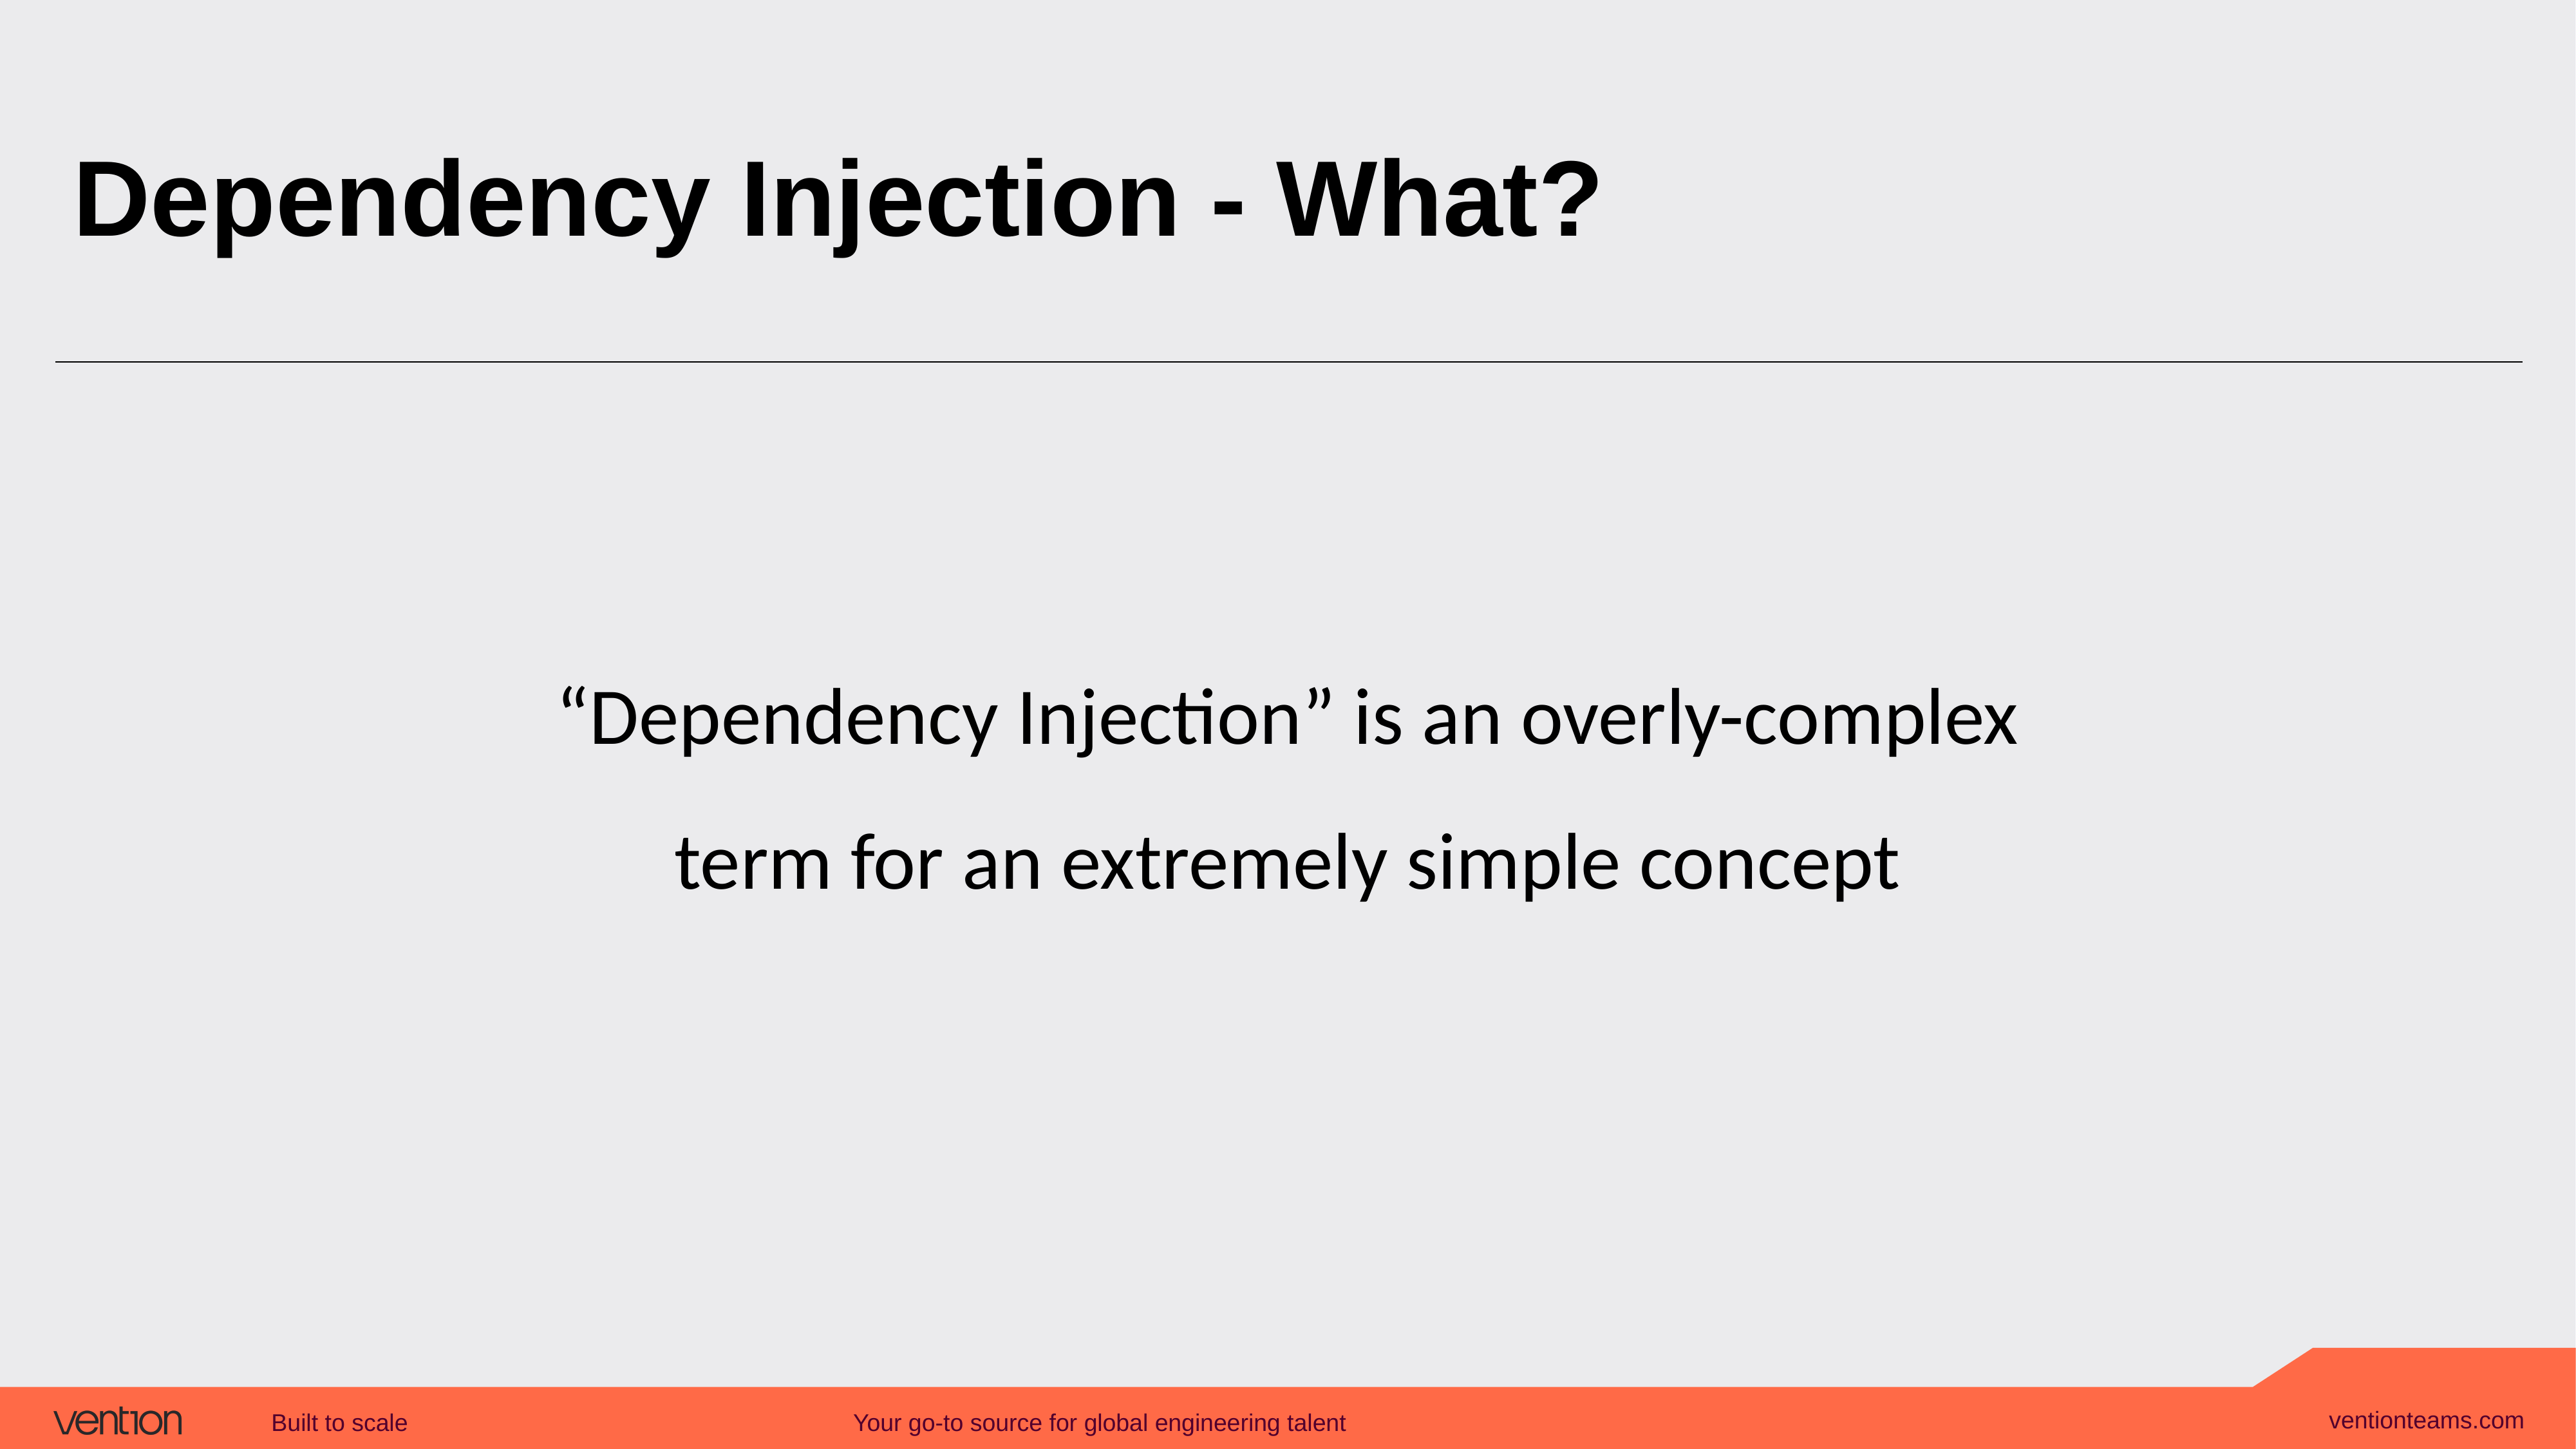

# Dependency Injection - What?
“Dependency Injection” is an overly-complex term for an extremely simple concept